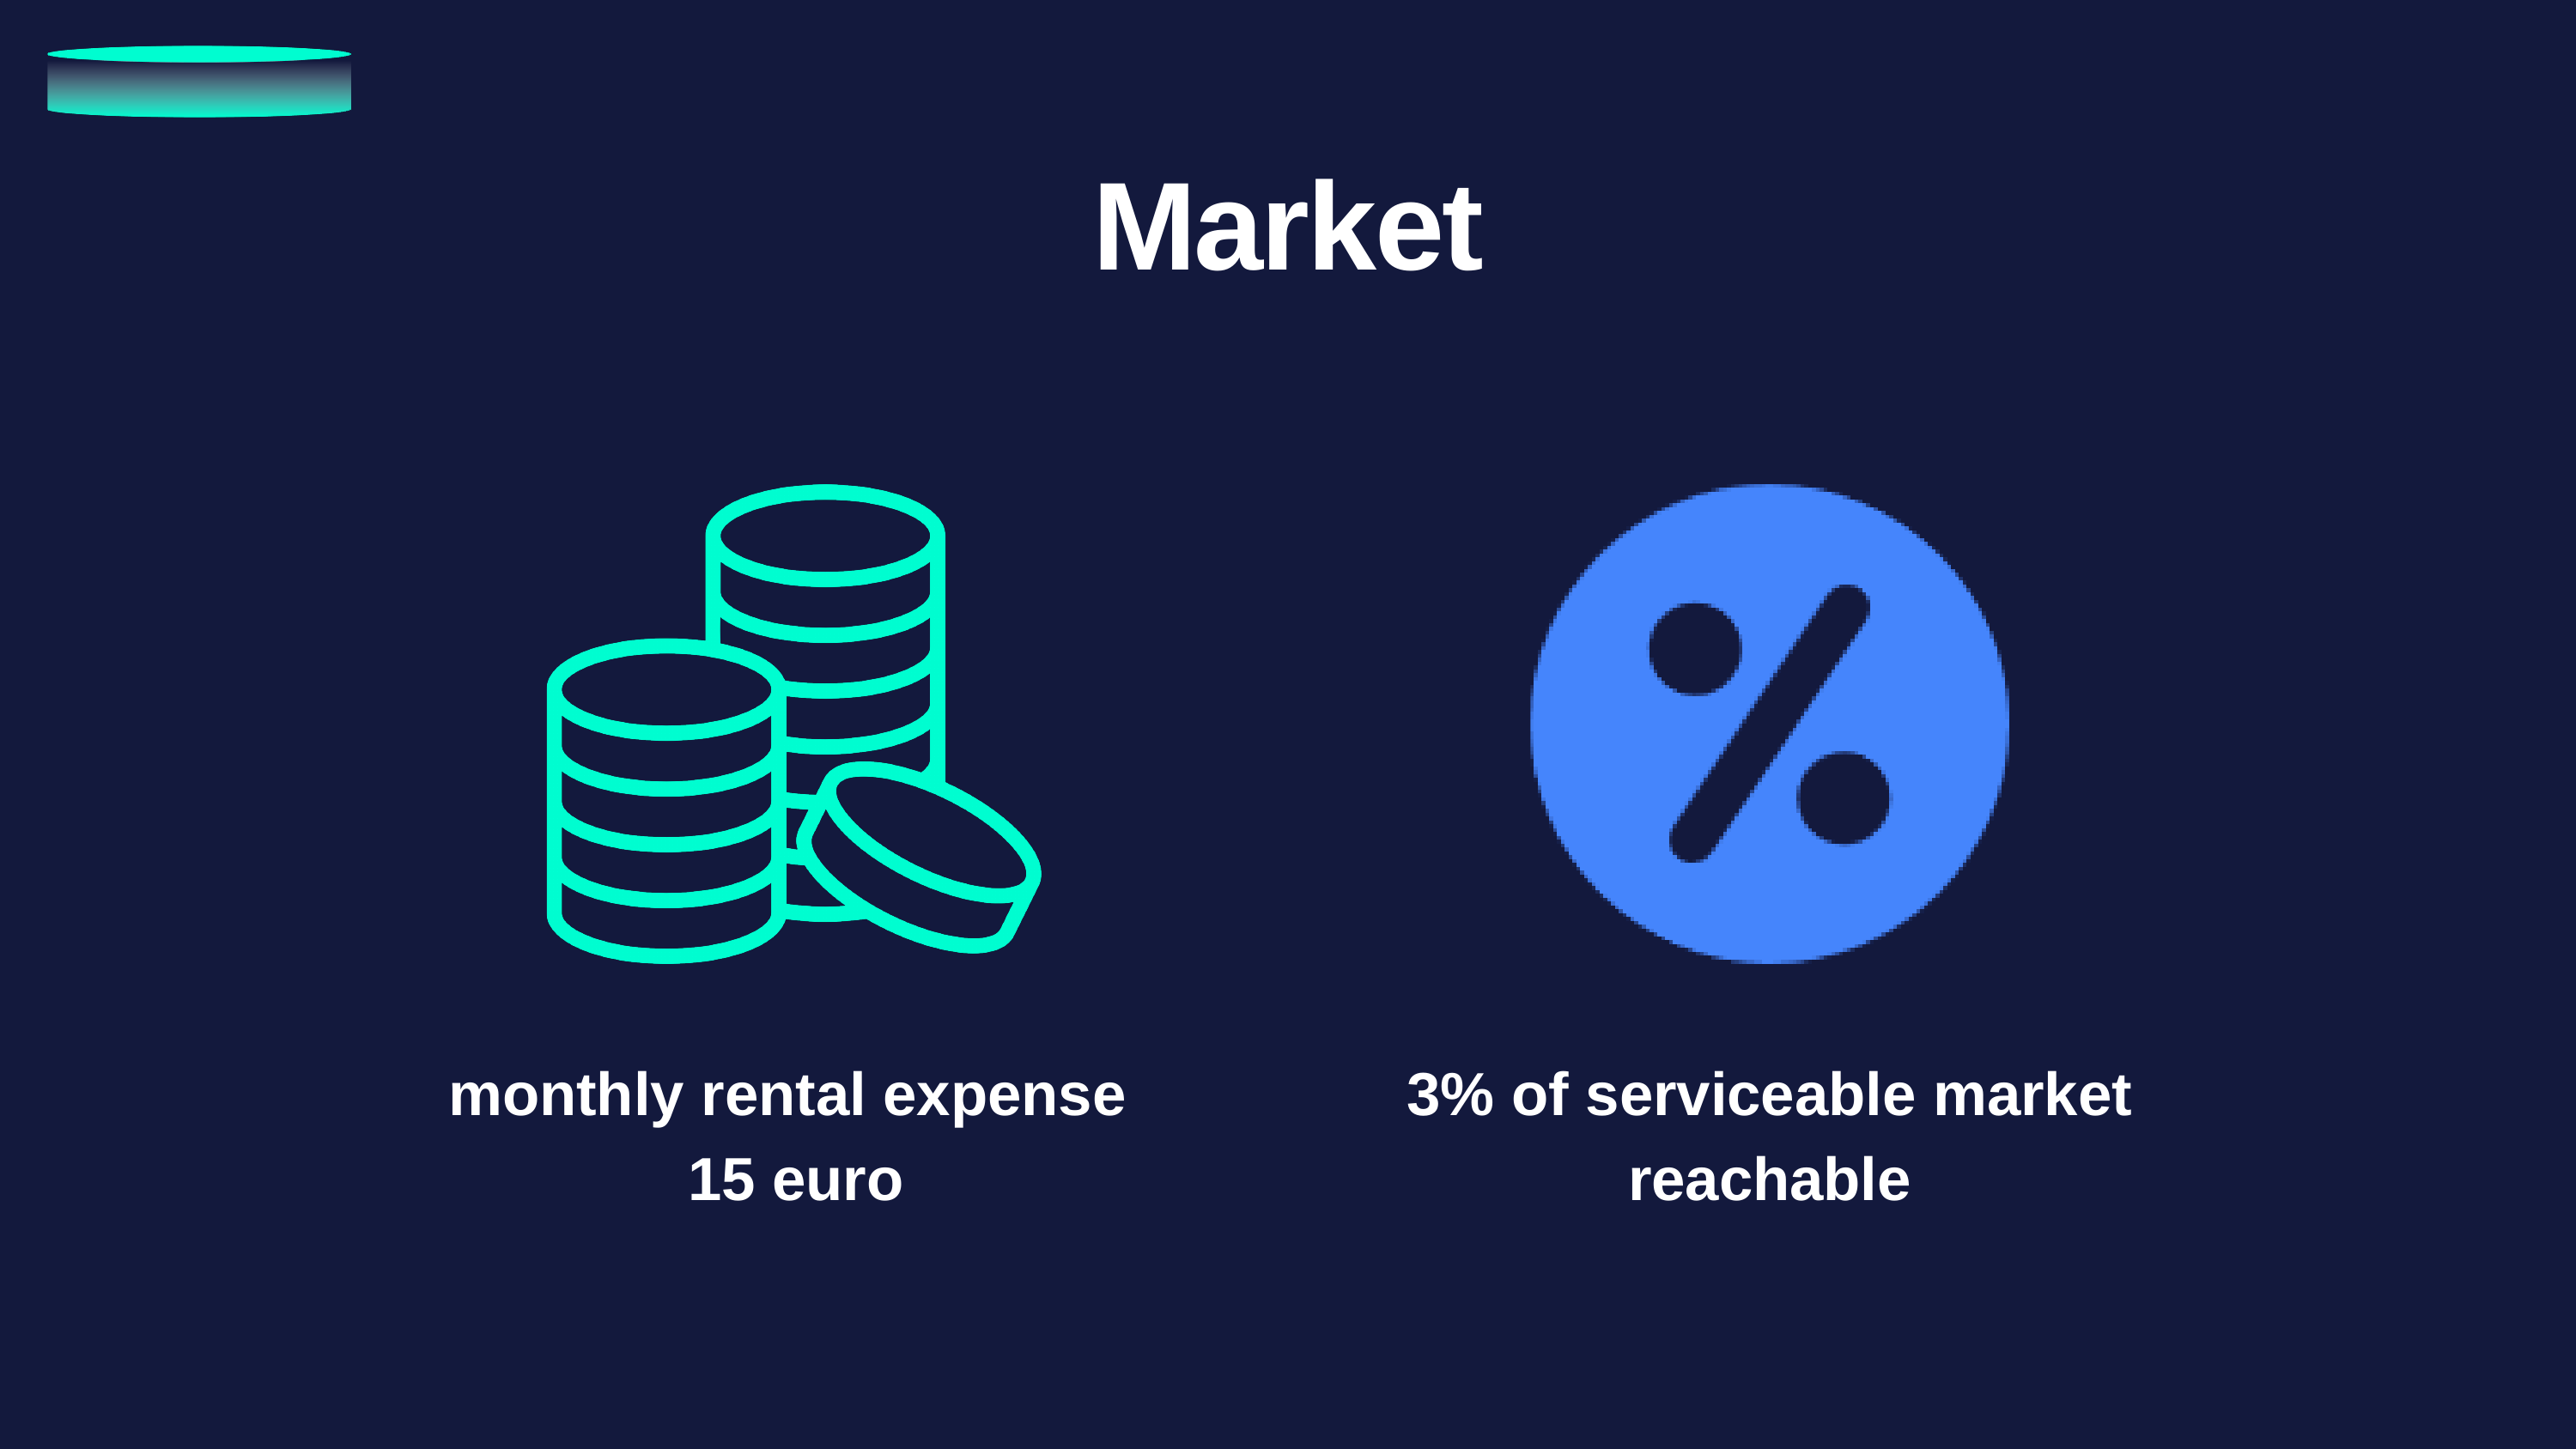

Market

monthly rental expense
15 euro
3% of serviceable market
reachable